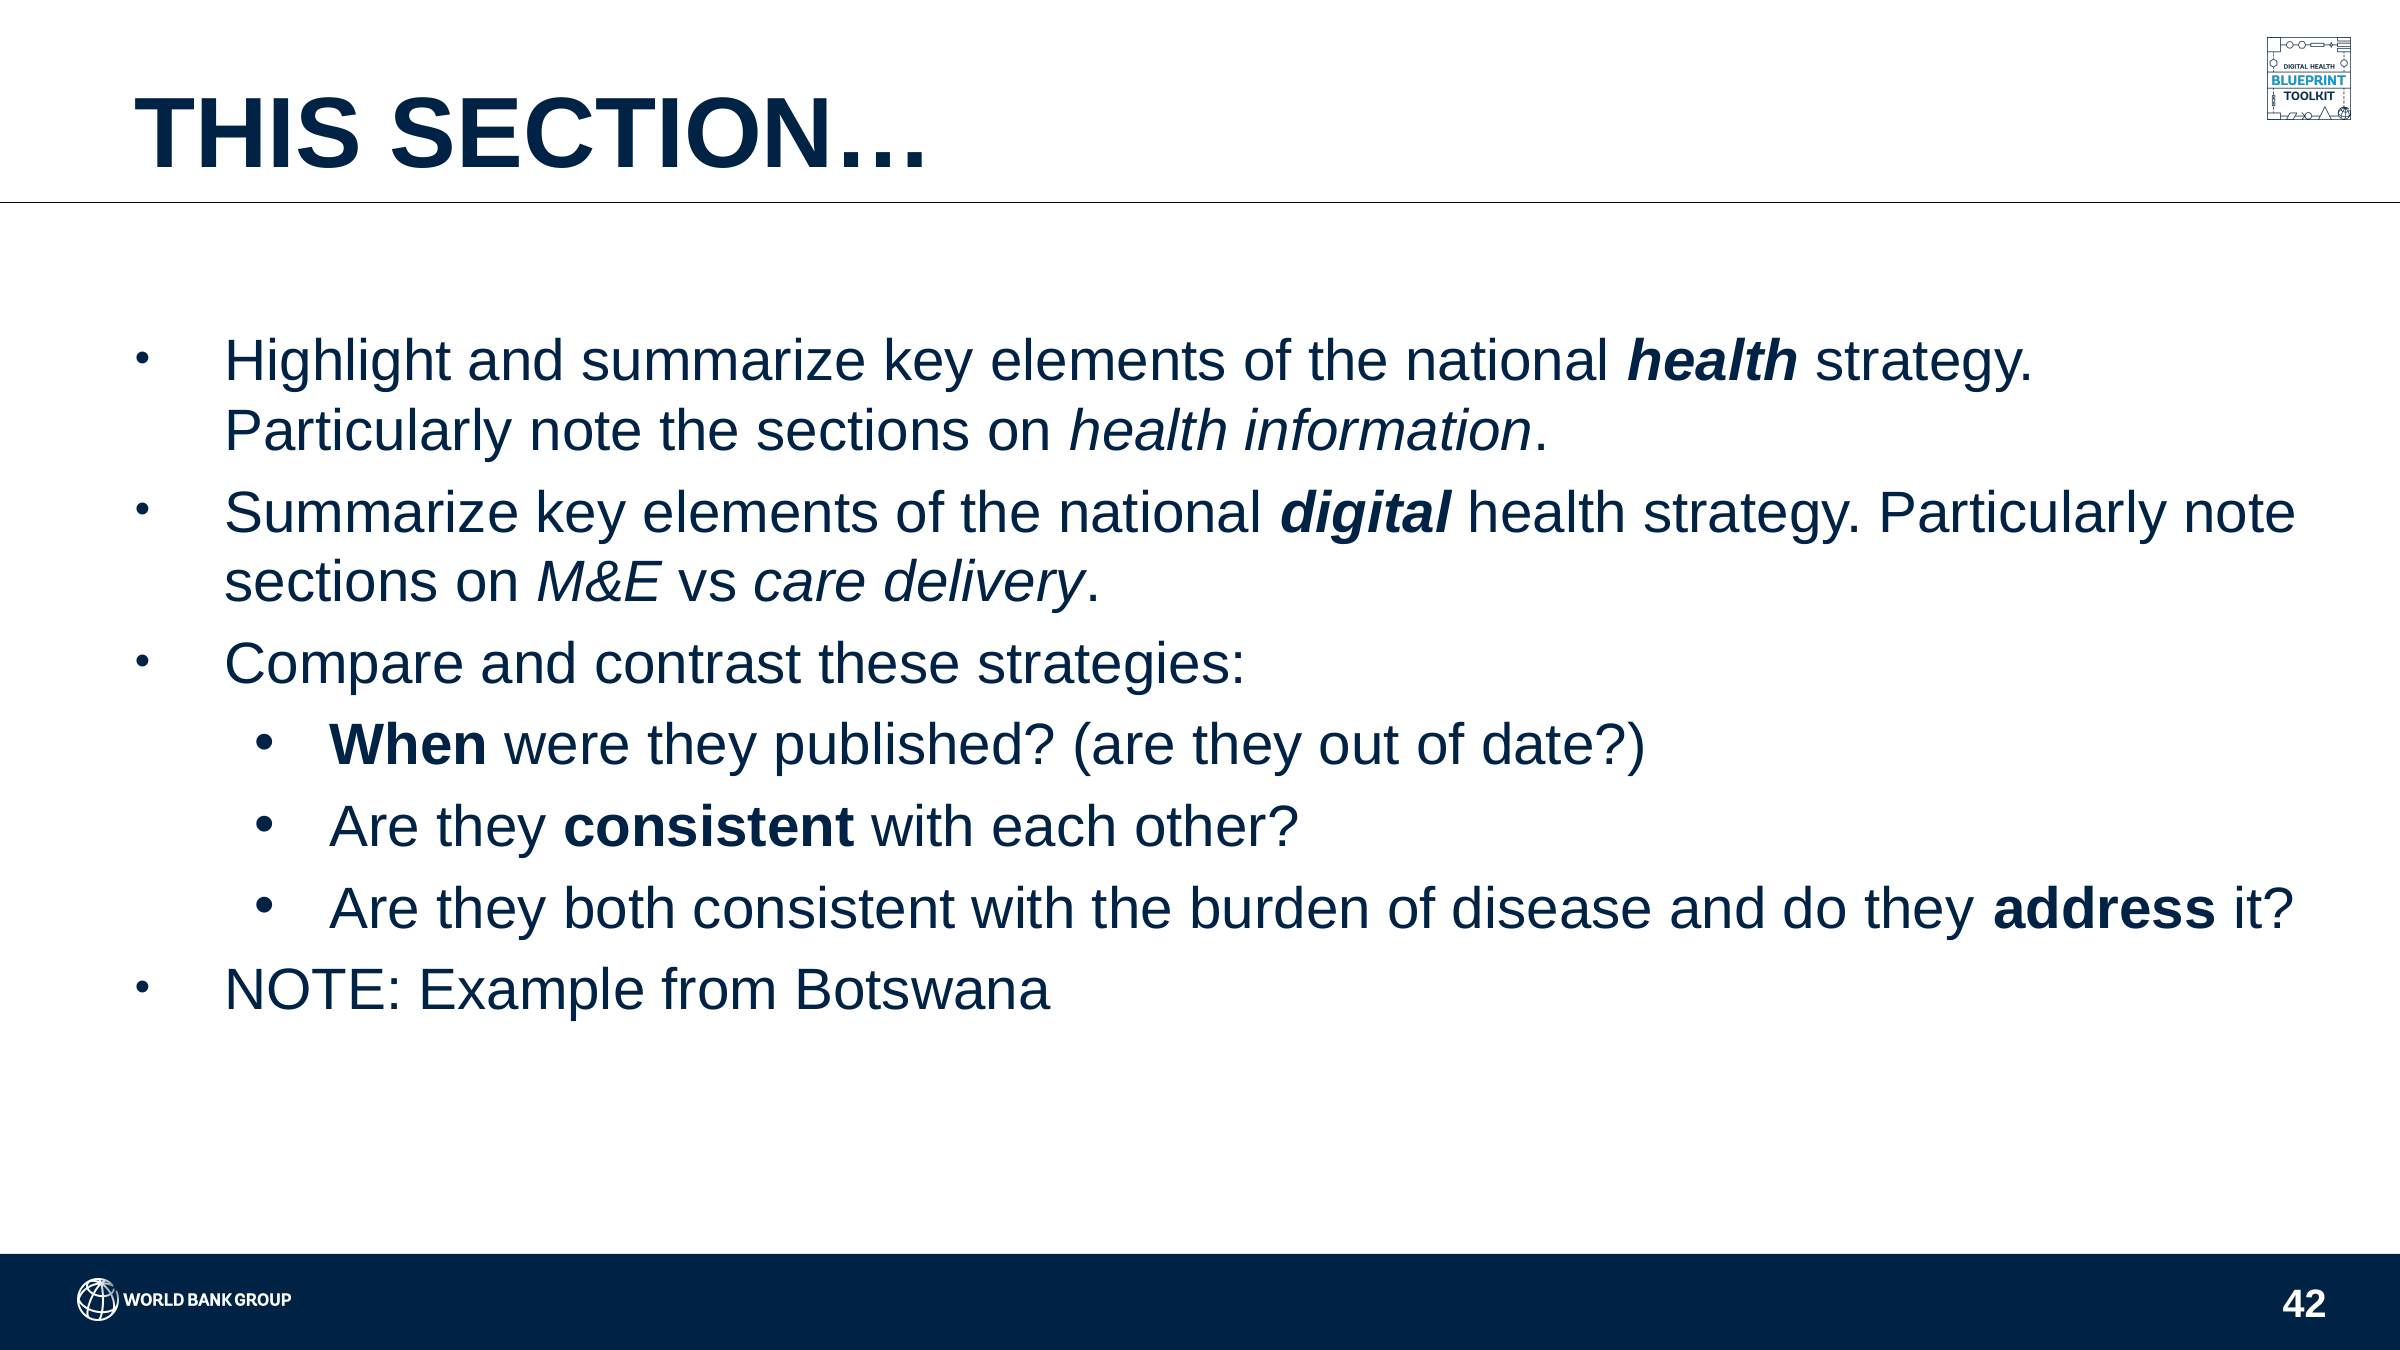

# THIS SECTION…
Highlight and summarize key elements of the national health strategy. Particularly note the sections on health information.
Summarize key elements of the national digital health strategy. Particularly note sections on M&E vs care delivery.
Compare and contrast these strategies:
When were they published? (are they out of date?)
Are they consistent with each other?
Are they both consistent with the burden of disease and do they address it?
NOTE: Example from Botswana
42